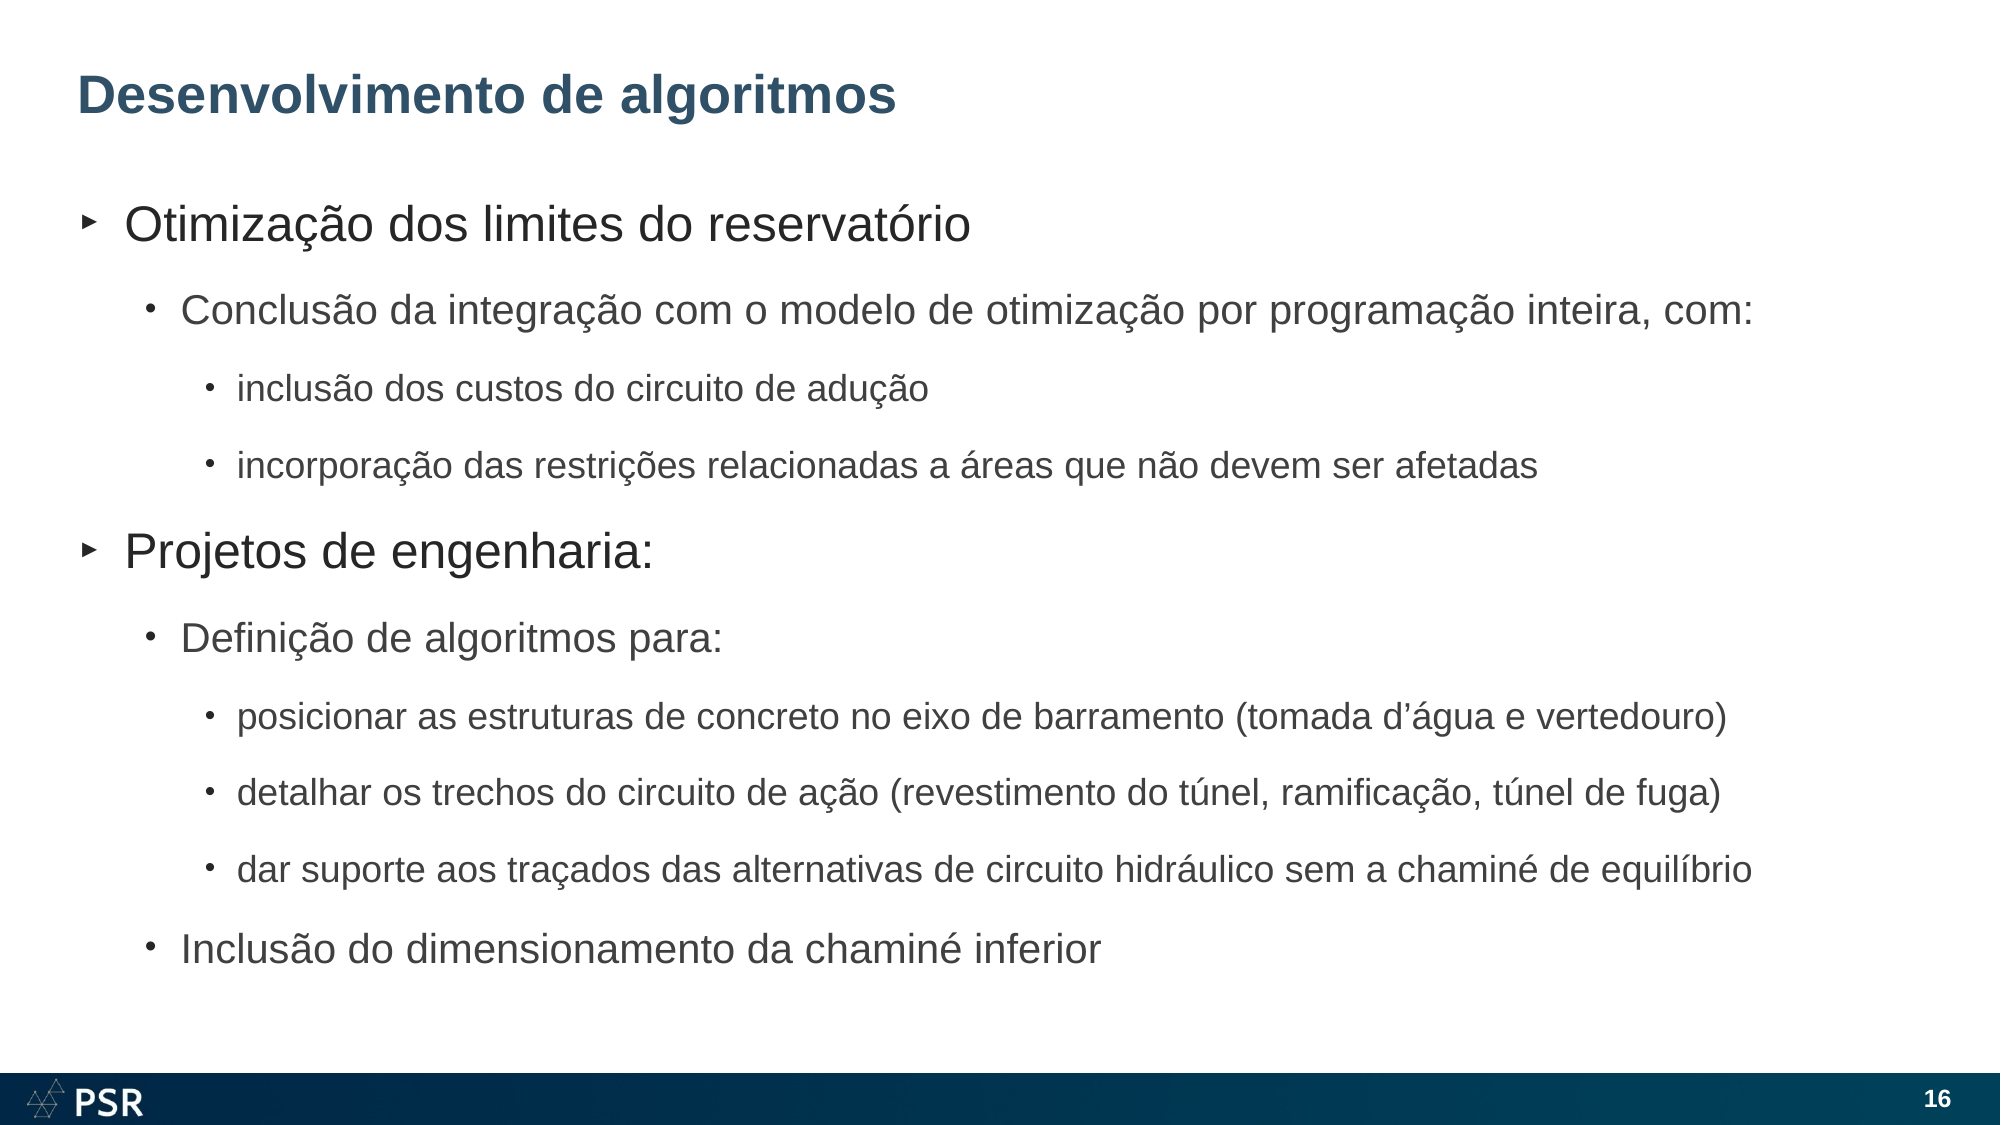

# Desenvolvimento de algoritmos
Otimização dos limites do reservatório
Conclusão da integração com o modelo de otimização por programação inteira, com:
inclusão dos custos do circuito de adução
incorporação das restrições relacionadas a áreas que não devem ser afetadas
Projetos de engenharia:
Definição de algoritmos para:
posicionar as estruturas de concreto no eixo de barramento (tomada d’água e vertedouro)
detalhar os trechos do circuito de ação (revestimento do túnel, ramificação, túnel de fuga)
dar suporte aos traçados das alternativas de circuito hidráulico sem a chaminé de equilíbrio
Inclusão do dimensionamento da chaminé inferior

16